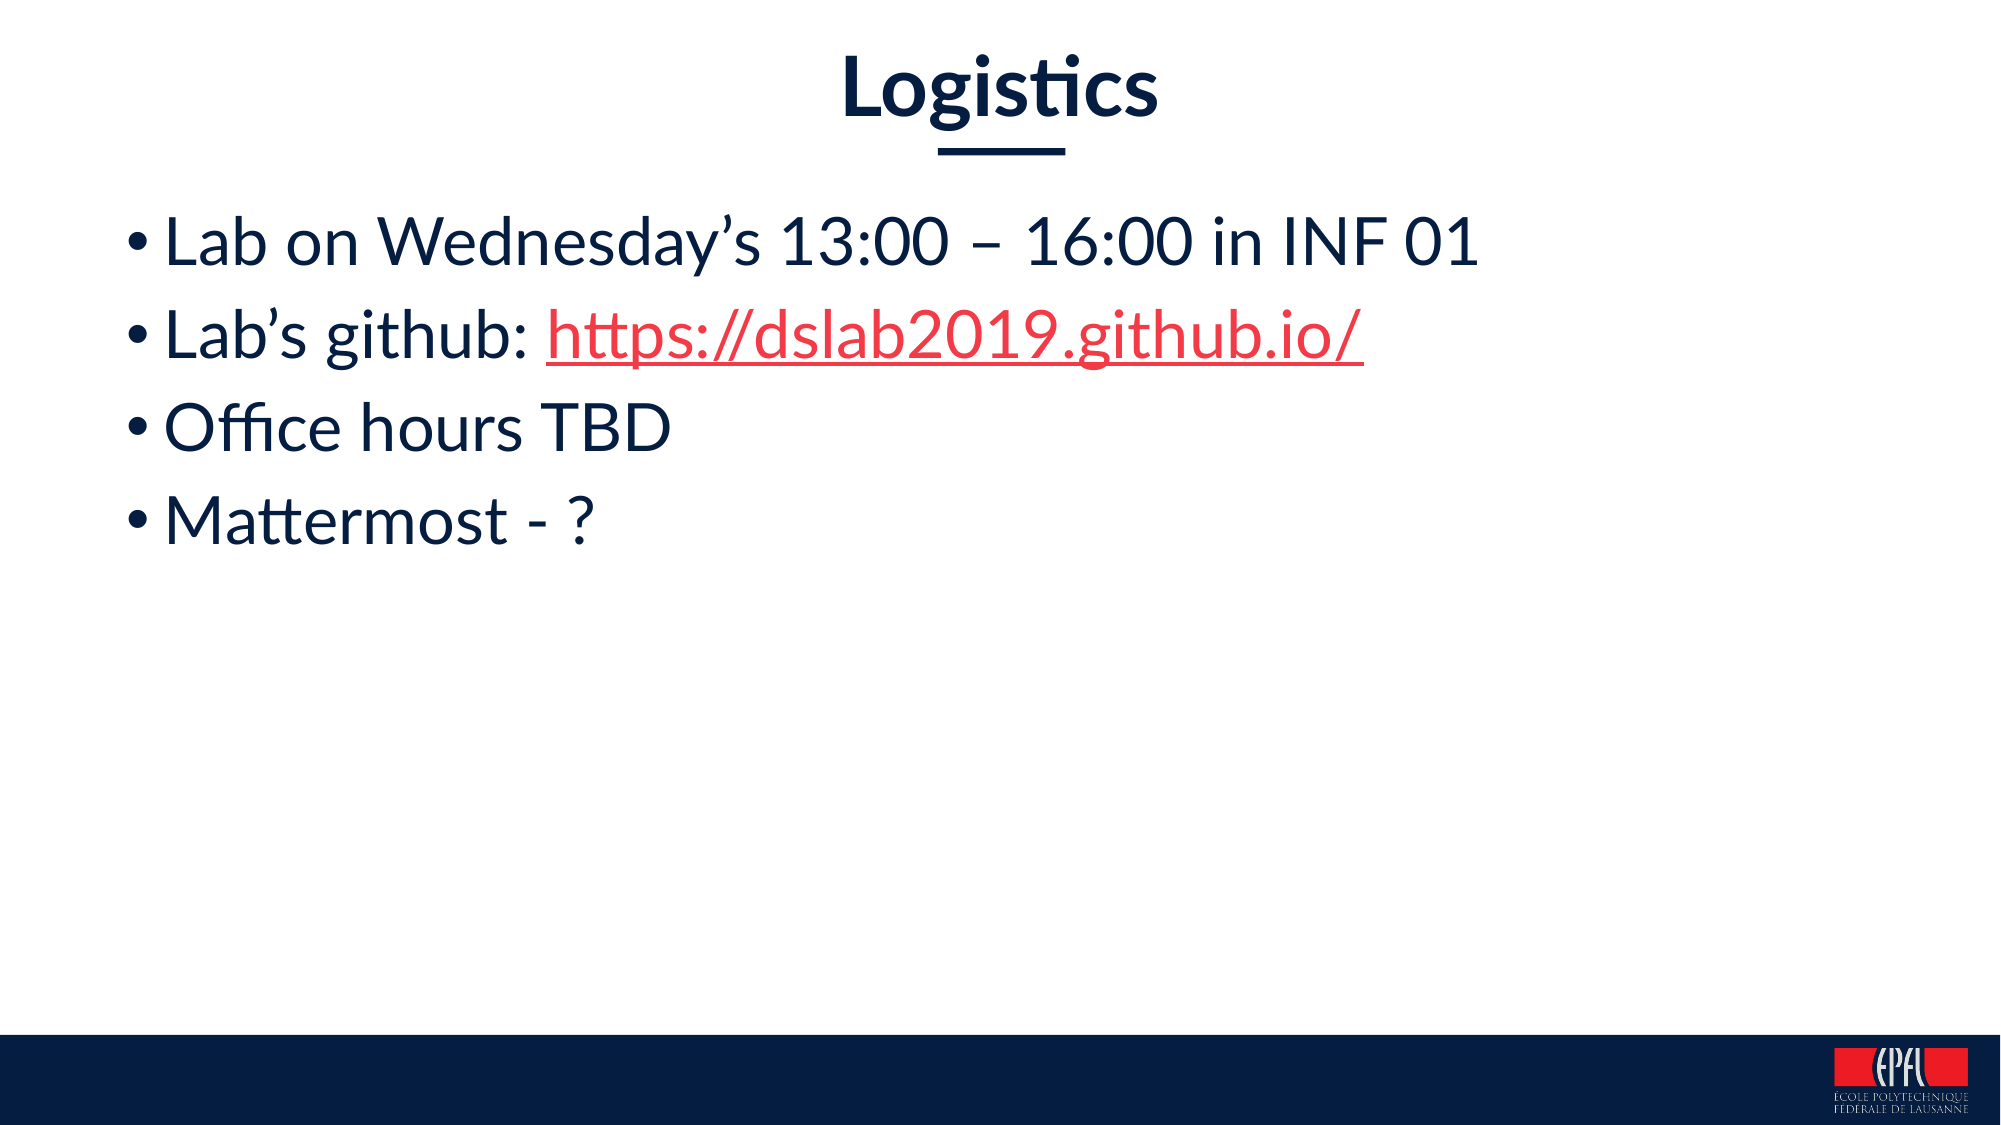

Logistics

Lab on Wednesday’s 13:00 – 16:00 in INF 01
Lab’s github: https://dslab2019.github.io/
Office hours TBD
Mattermost - ?